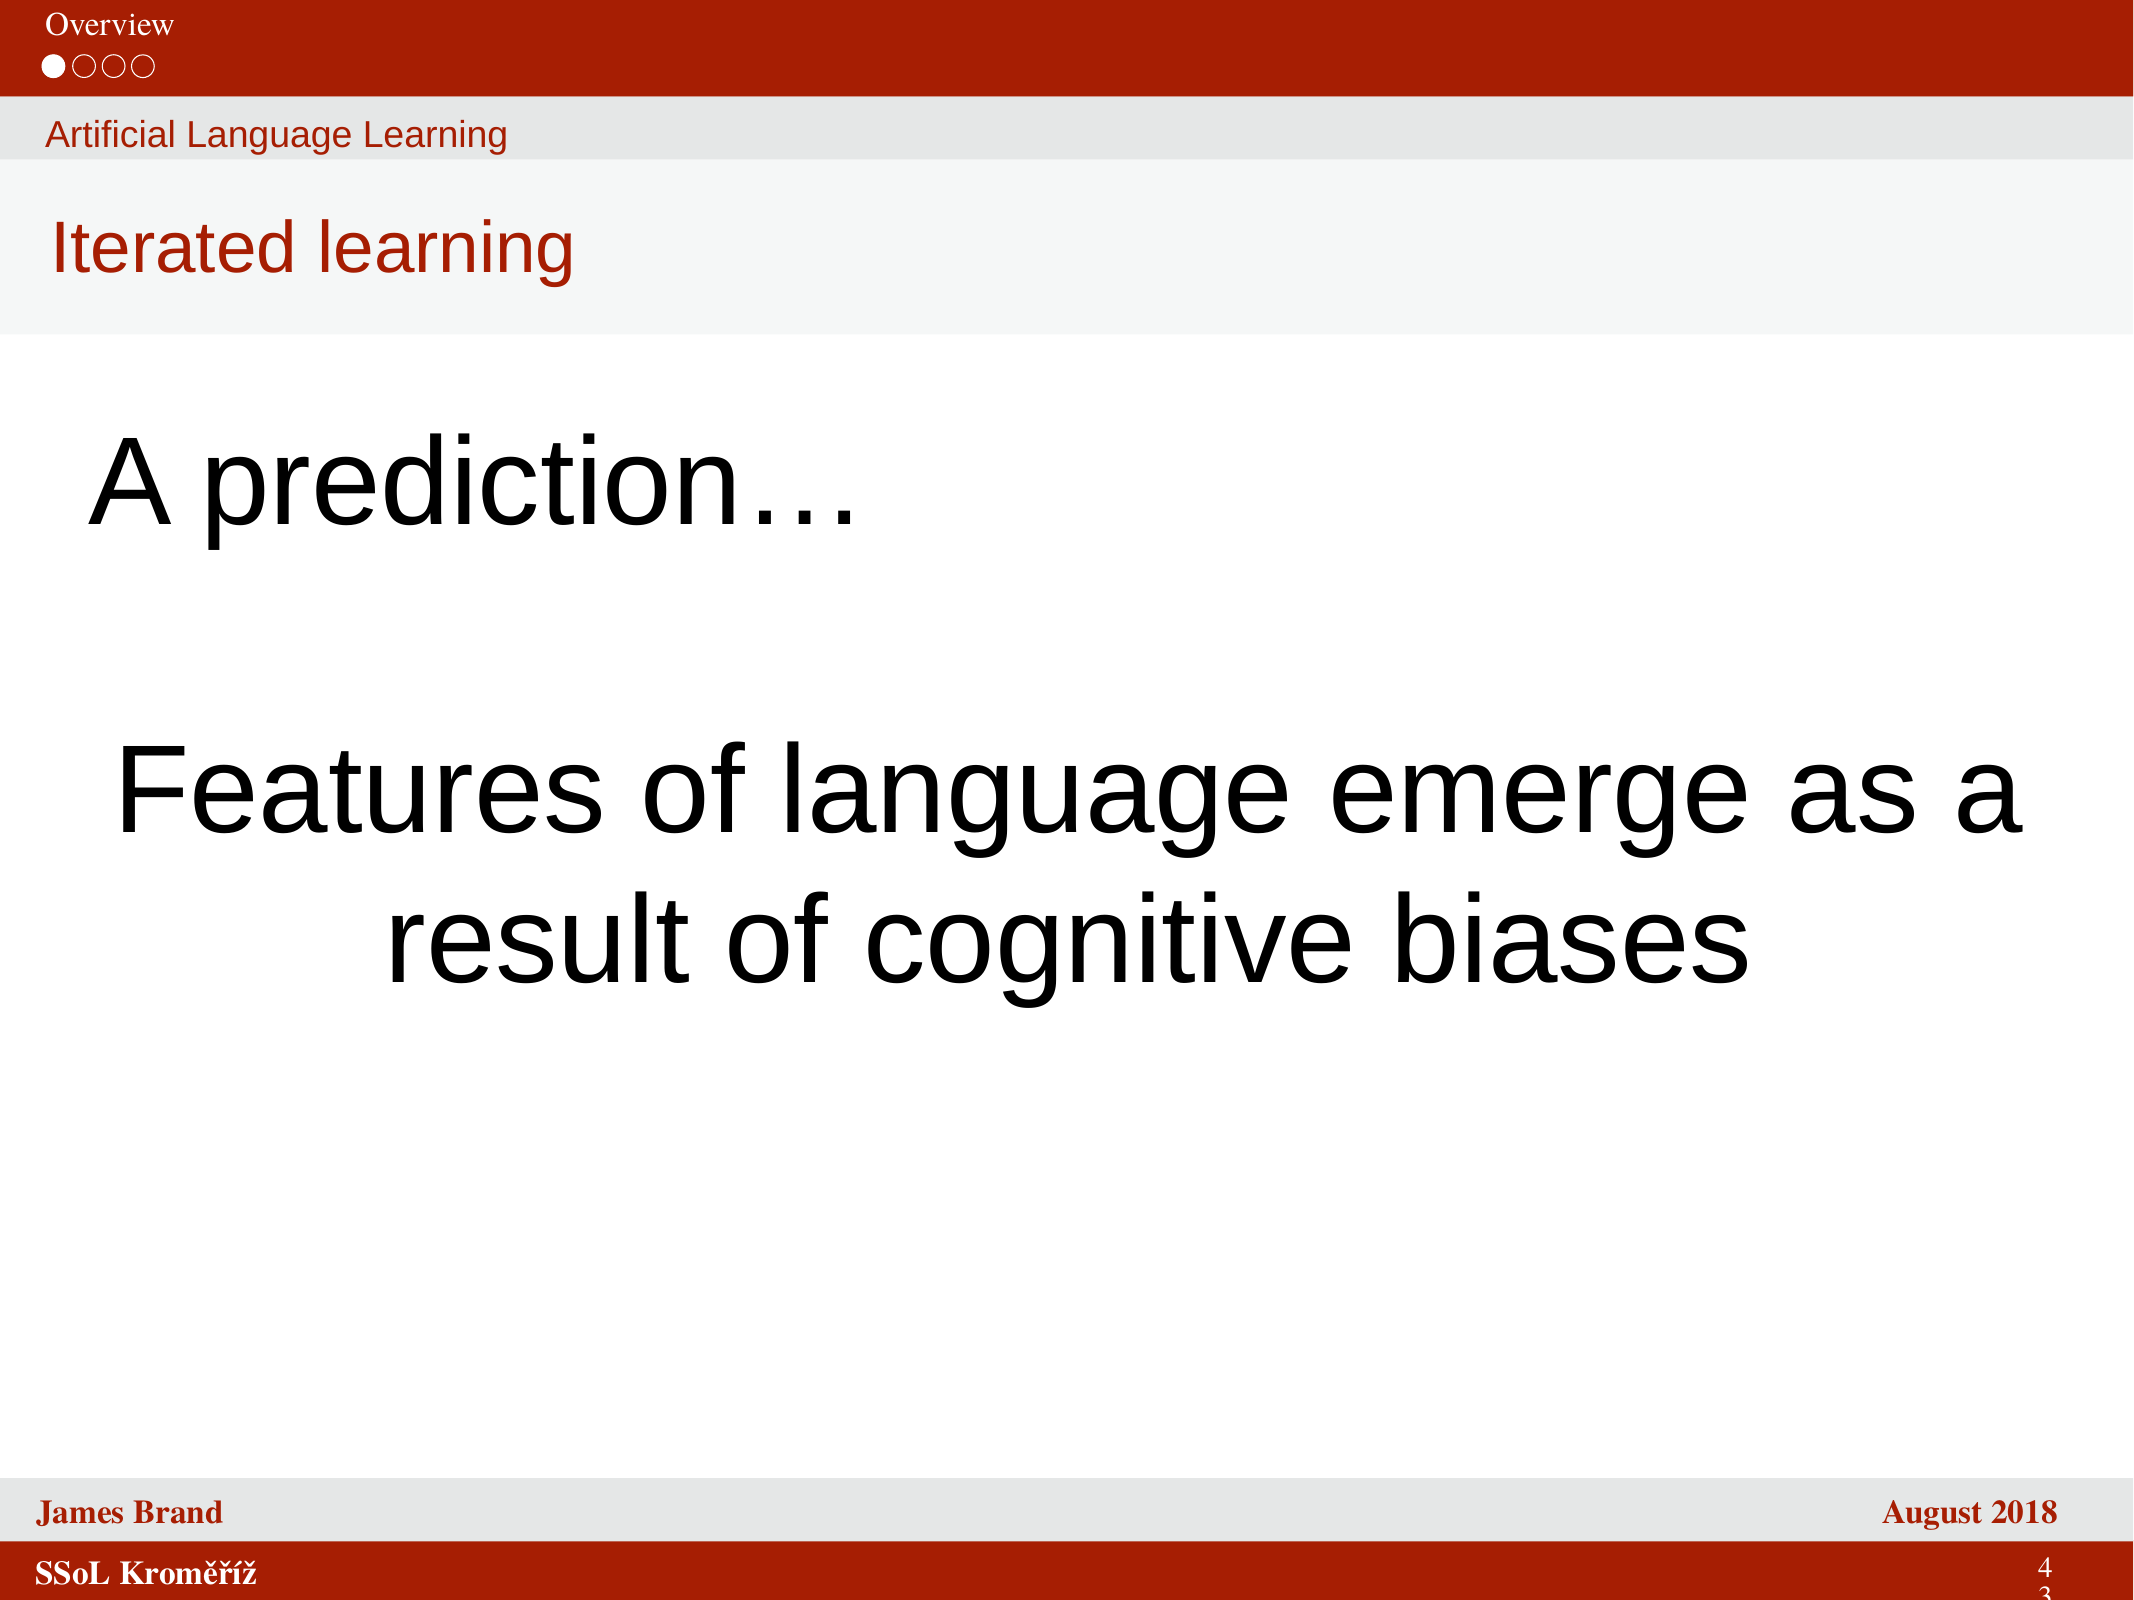

Overview

Artificial Language Learning
Iterated learning
A prediction…

Features of language emerge as a result of cognitive biases
43